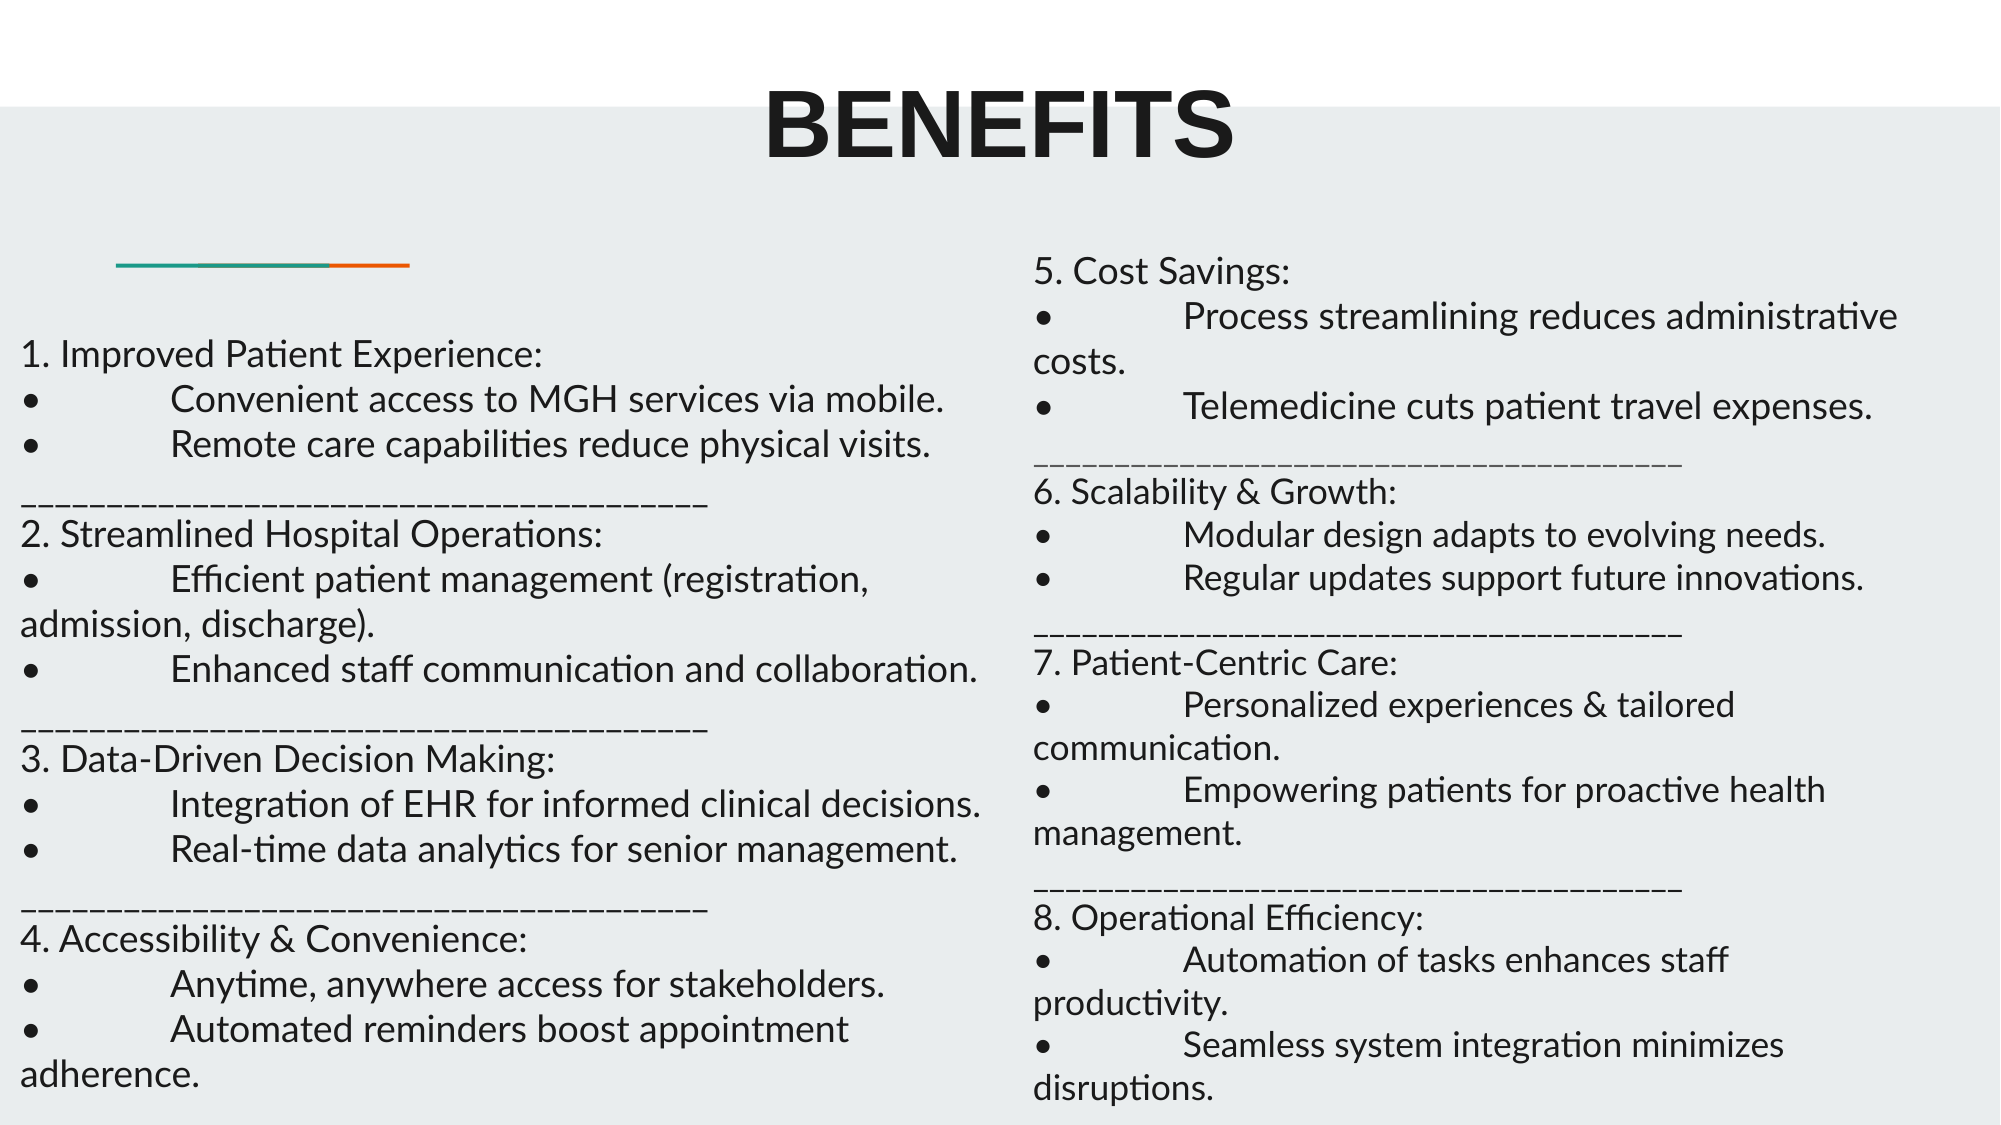

# BENEFITS

1. Improved Patient Experience:
•	Convenient access to MGH services via mobile.
•	Remote care capabilities reduce physical visits.
________________________________________
2. Streamlined Hospital Operations:
•	Efficient patient management (registration, admission, discharge).
•	Enhanced staff communication and collaboration.
________________________________________
3. Data-Driven Decision Making:
•	Integration of EHR for informed clinical decisions.
•	Real-time data analytics for senior management.
________________________________________
4. Accessibility & Convenience:
•	Anytime, anywhere access for stakeholders.
•	Automated reminders boost appointment adherence.
________________________________________

5. Cost Savings:
•	Process streamlining reduces administrative costs.
•	Telemedicine cuts patient travel expenses.
________________________________________
6. Scalability & Growth:
•	Modular design adapts to evolving needs.
•	Regular updates support future innovations.
________________________________________
7. Patient-Centric Care:
•	Personalized experiences & tailored communication.
•	Empowering patients for proactive health management.
________________________________________
8. Operational Efficiency:
•	Automation of tasks enhances staff productivity.
•	Seamless system integration minimizes disruptions.